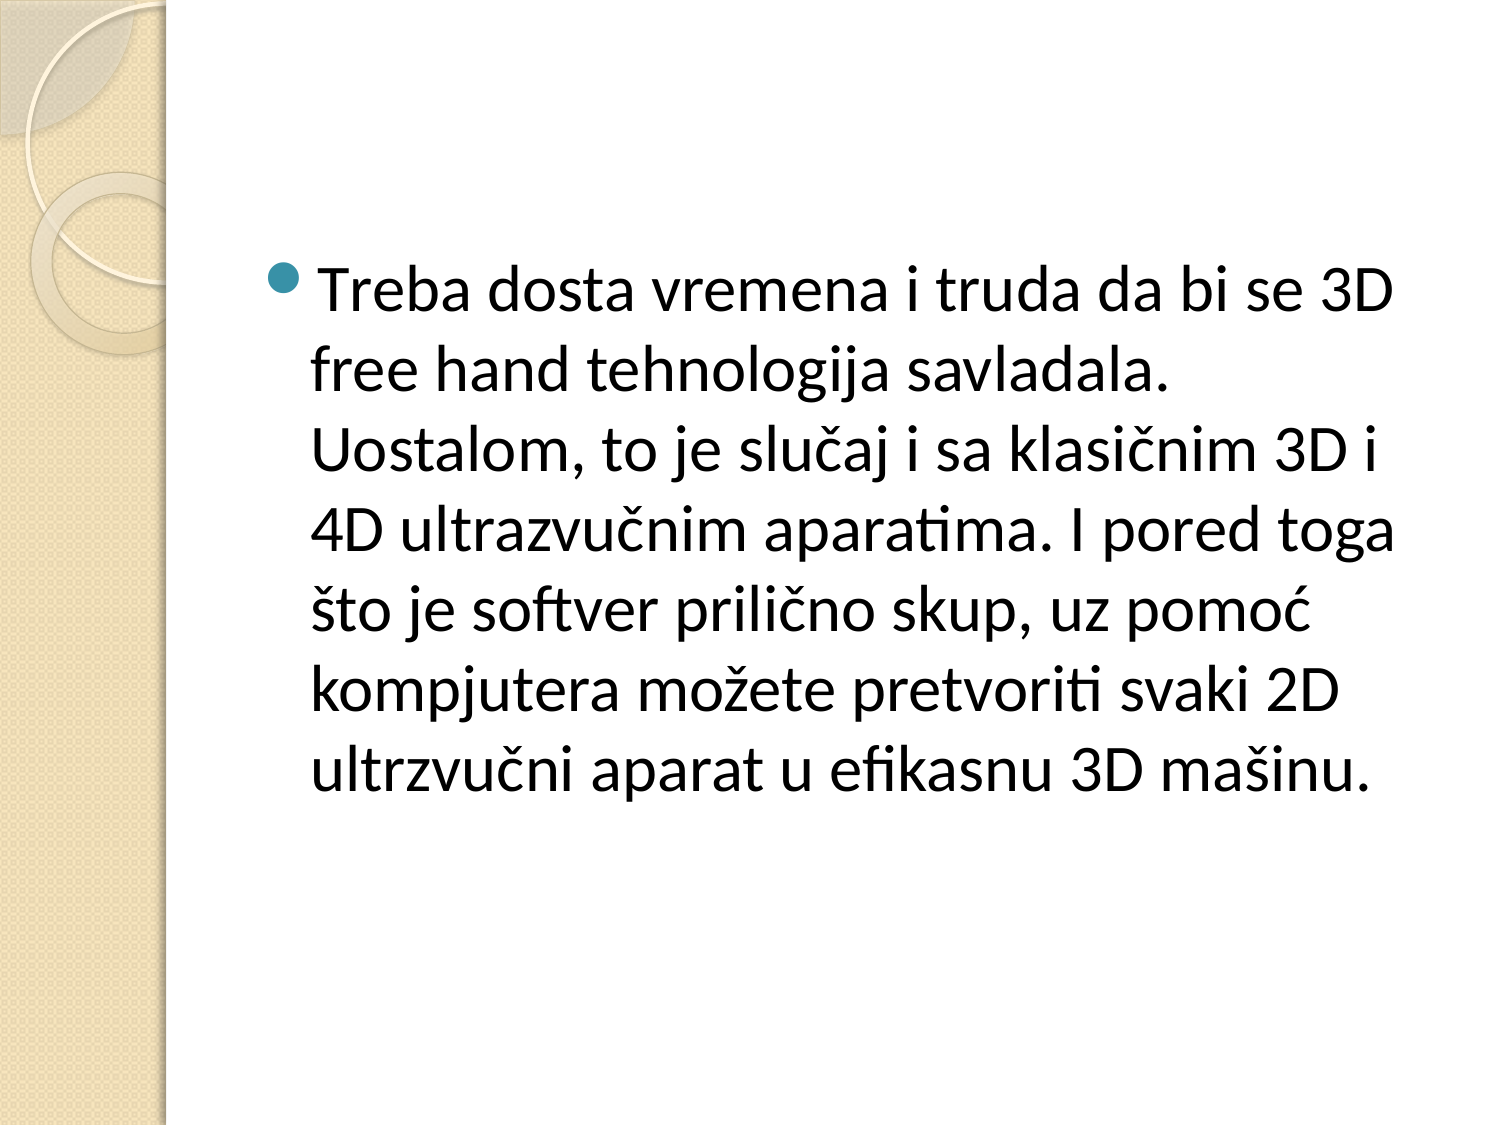

Treba dosta vremena i truda da bi se 3D free hand tehnologija savladala. Uostalom, to je slučaj i sa klasičnim 3D i 4D ultrazvučnim aparatima. I pored toga što je softver prilično skup, uz pomoć kompjutera možete pretvoriti svaki 2D ultrzvučni aparat u efikasnu 3D mašinu.